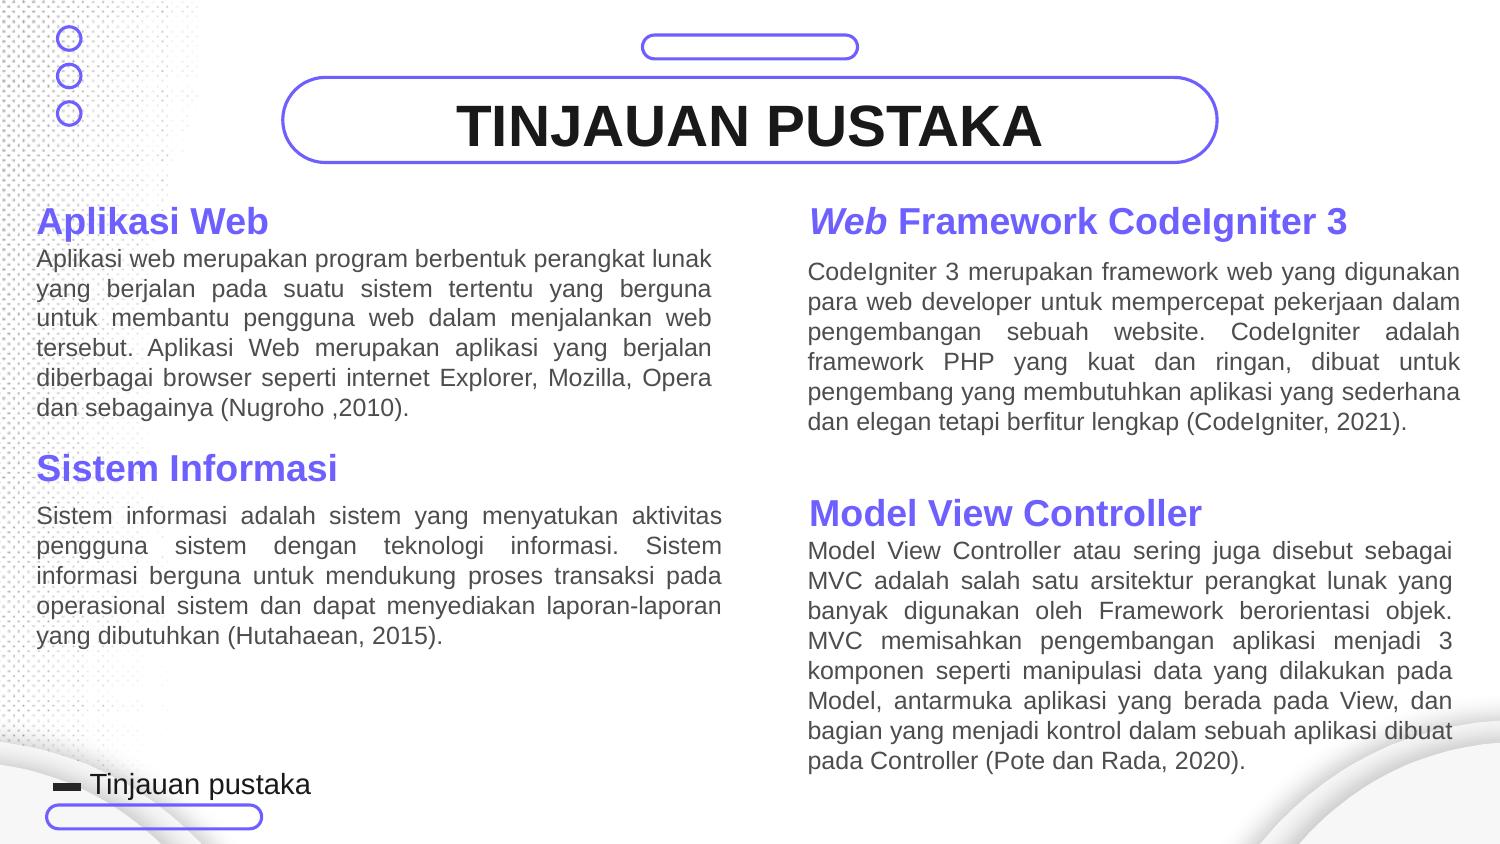

# TINJAUAN PUSTAKA
Web Framework CodeIgniter 3
Aplikasi Web
Aplikasi web merupakan program berbentuk perangkat lunak yang berjalan pada suatu sistem tertentu yang berguna untuk membantu pengguna web dalam menjalankan web tersebut. Aplikasi Web merupakan aplikasi yang berjalan diberbagai browser seperti internet Explorer, Mozilla, Opera dan sebagainya (Nugroho ,2010).
CodeIgniter 3 merupakan framework web yang digunakan para web developer untuk mempercepat pekerjaan dalam pengembangan sebuah website. CodeIgniter adalah framework PHP yang kuat dan ringan, dibuat untuk pengembang yang membutuhkan aplikasi yang sederhana dan elegan tetapi berfitur lengkap (CodeIgniter, 2021).
Sistem Informasi
Sistem informasi adalah sistem yang menyatukan aktivitas pengguna sistem dengan teknologi informasi. Sistem informasi berguna untuk mendukung proses transaksi pada operasional sistem dan dapat menyediakan laporan-laporan yang dibutuhkan (Hutahaean, 2015).
Model View Controller
Model View Controller atau sering juga disebut sebagai MVC adalah salah satu arsitektur perangkat lunak yang banyak digunakan oleh Framework berorientasi objek. MVC memisahkan pengembangan aplikasi menjadi 3 komponen seperti manipulasi data yang dilakukan pada Model, antarmuka aplikasi yang berada pada View, dan bagian yang menjadi kontrol dalam sebuah aplikasi dibuat pada Controller (Pote dan Rada, 2020).
Tinjauan pustaka